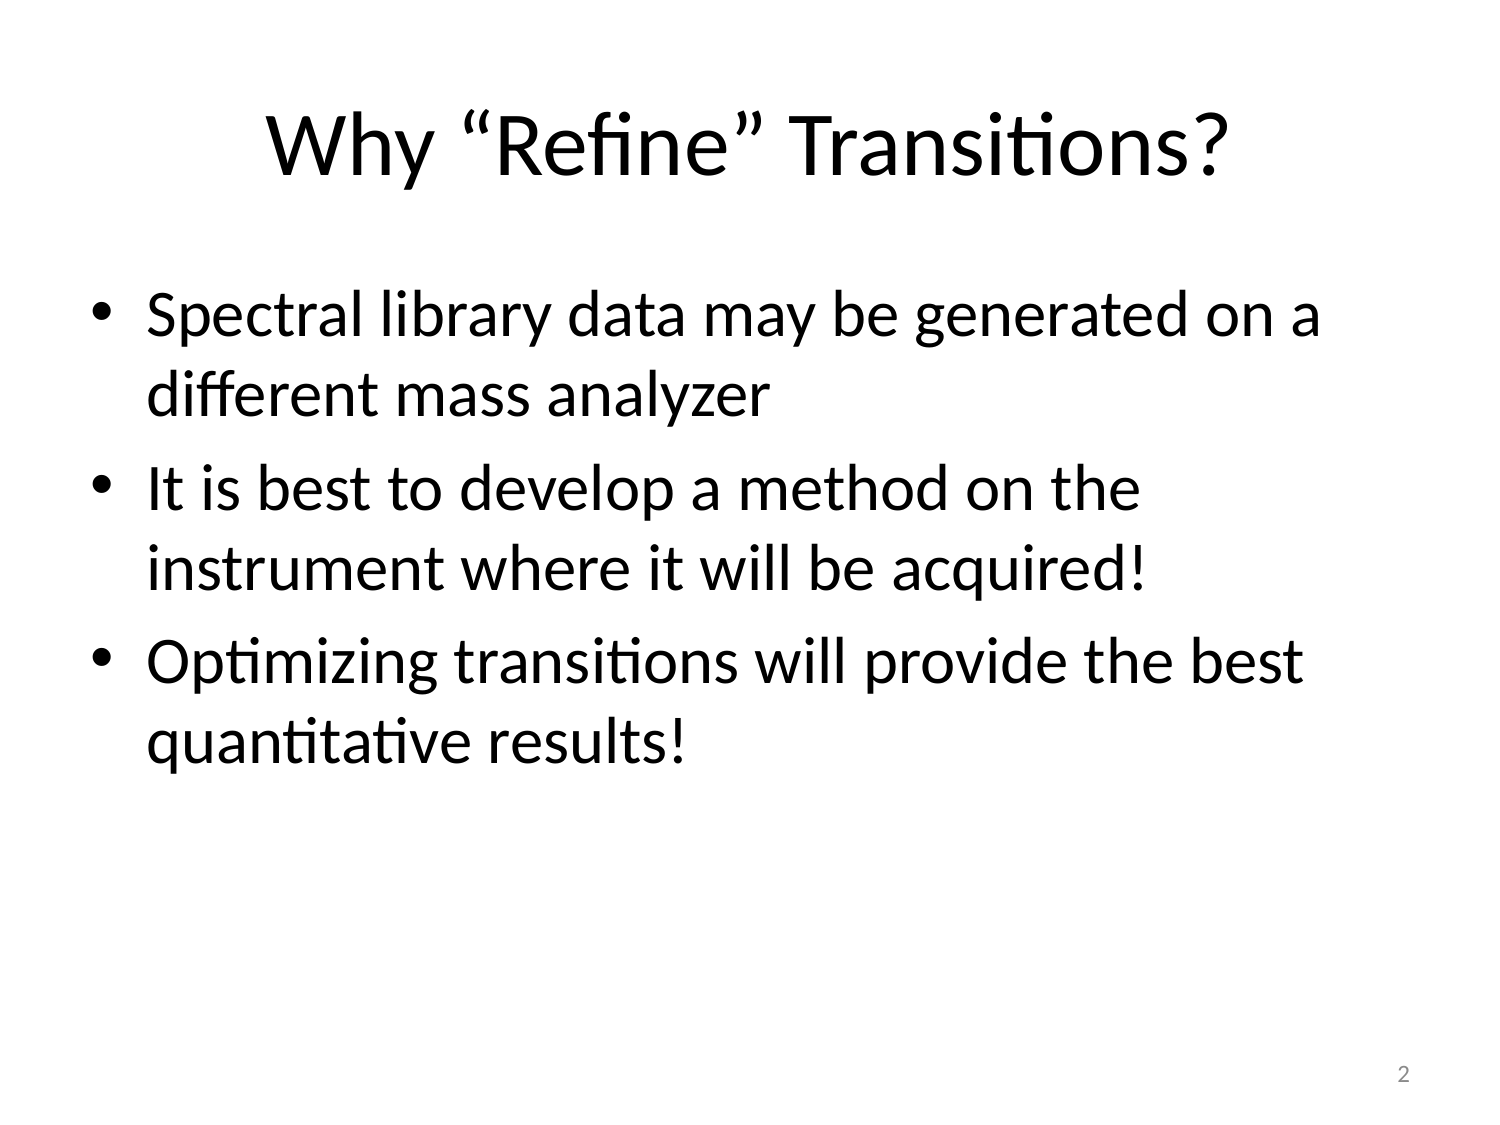

# Why “Refine” Transitions?
Spectral library data may be generated on a different mass analyzer
It is best to develop a method on the instrument where it will be acquired!
Optimizing transitions will provide the best quantitative results!
2